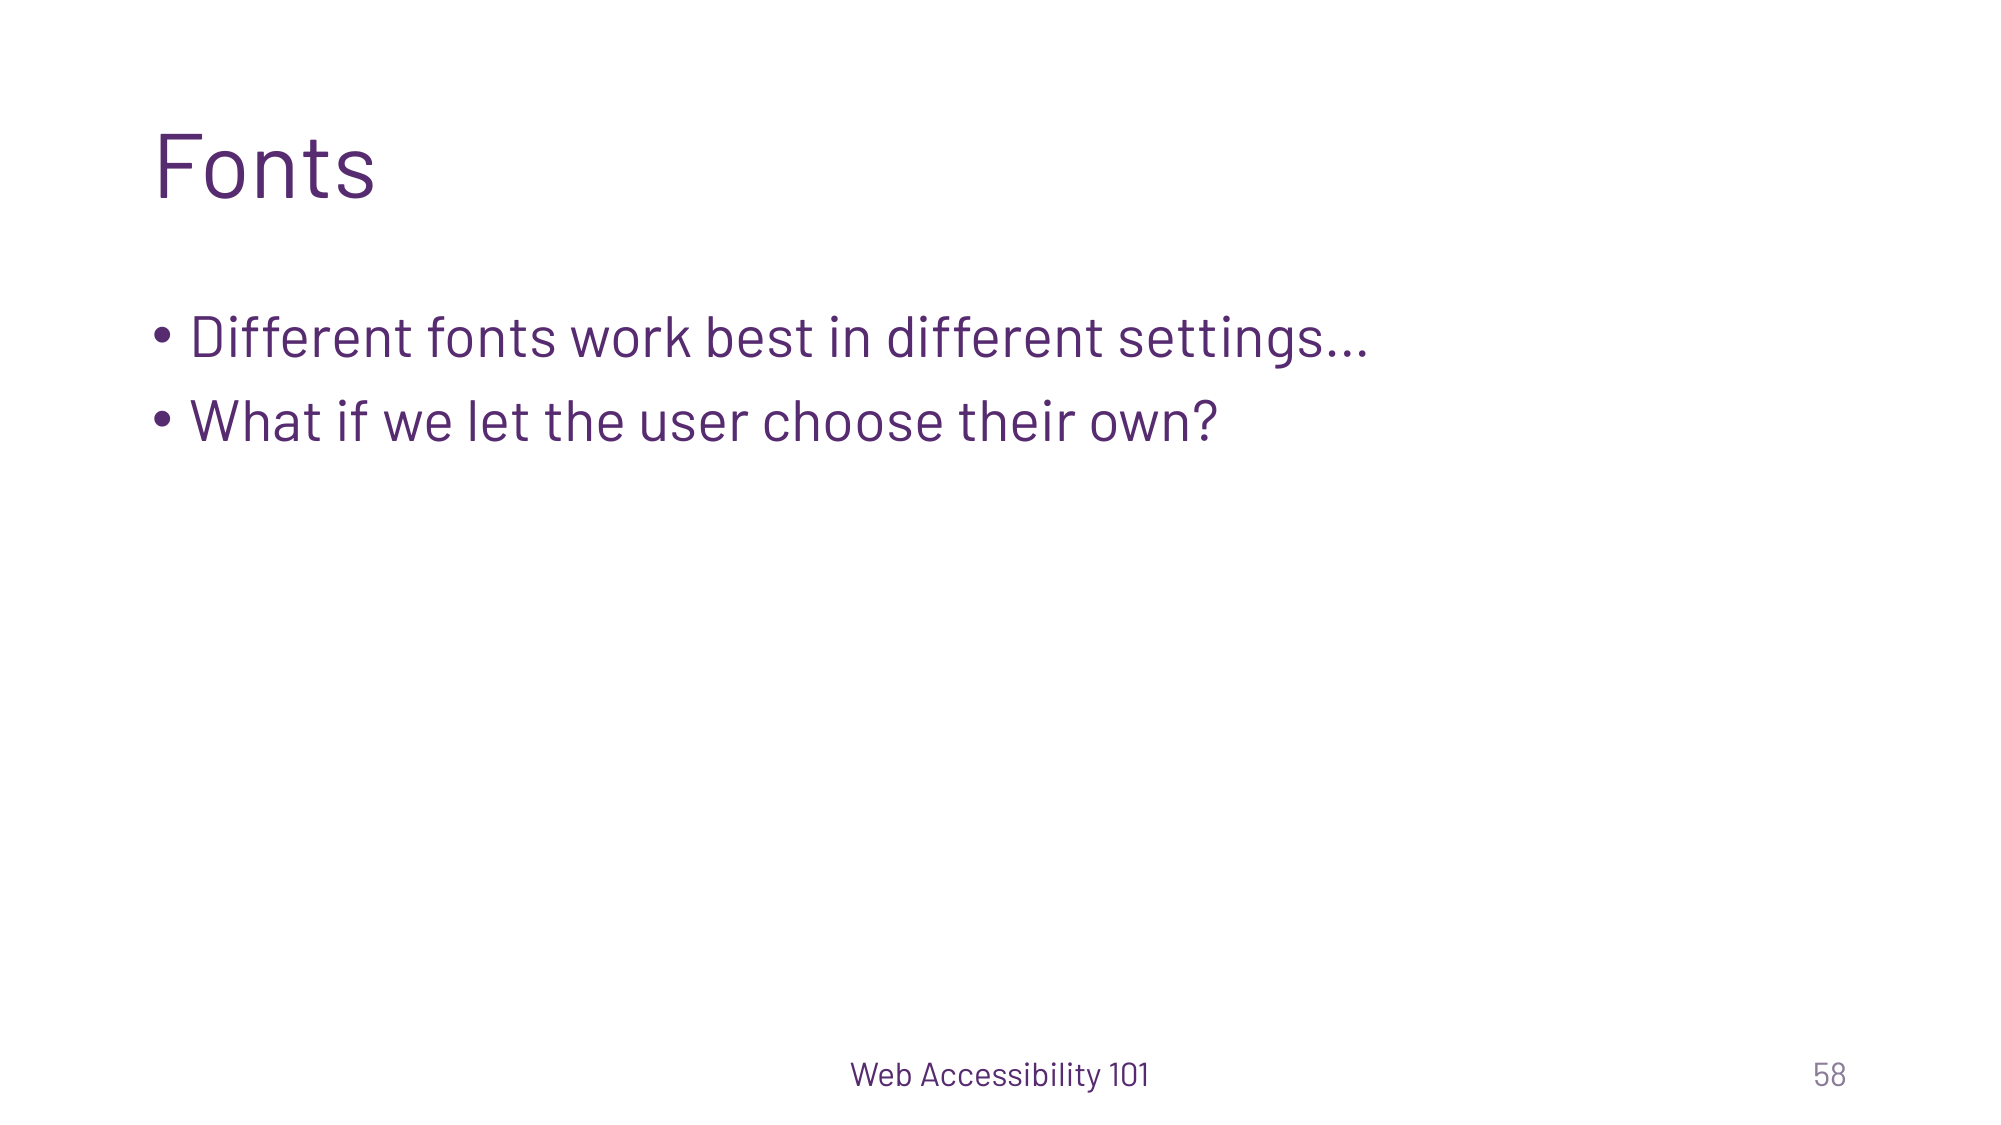

# Fonts
Different fonts work best in different settings…
What if we let the user choose their own?
Web Accessibility 101
58